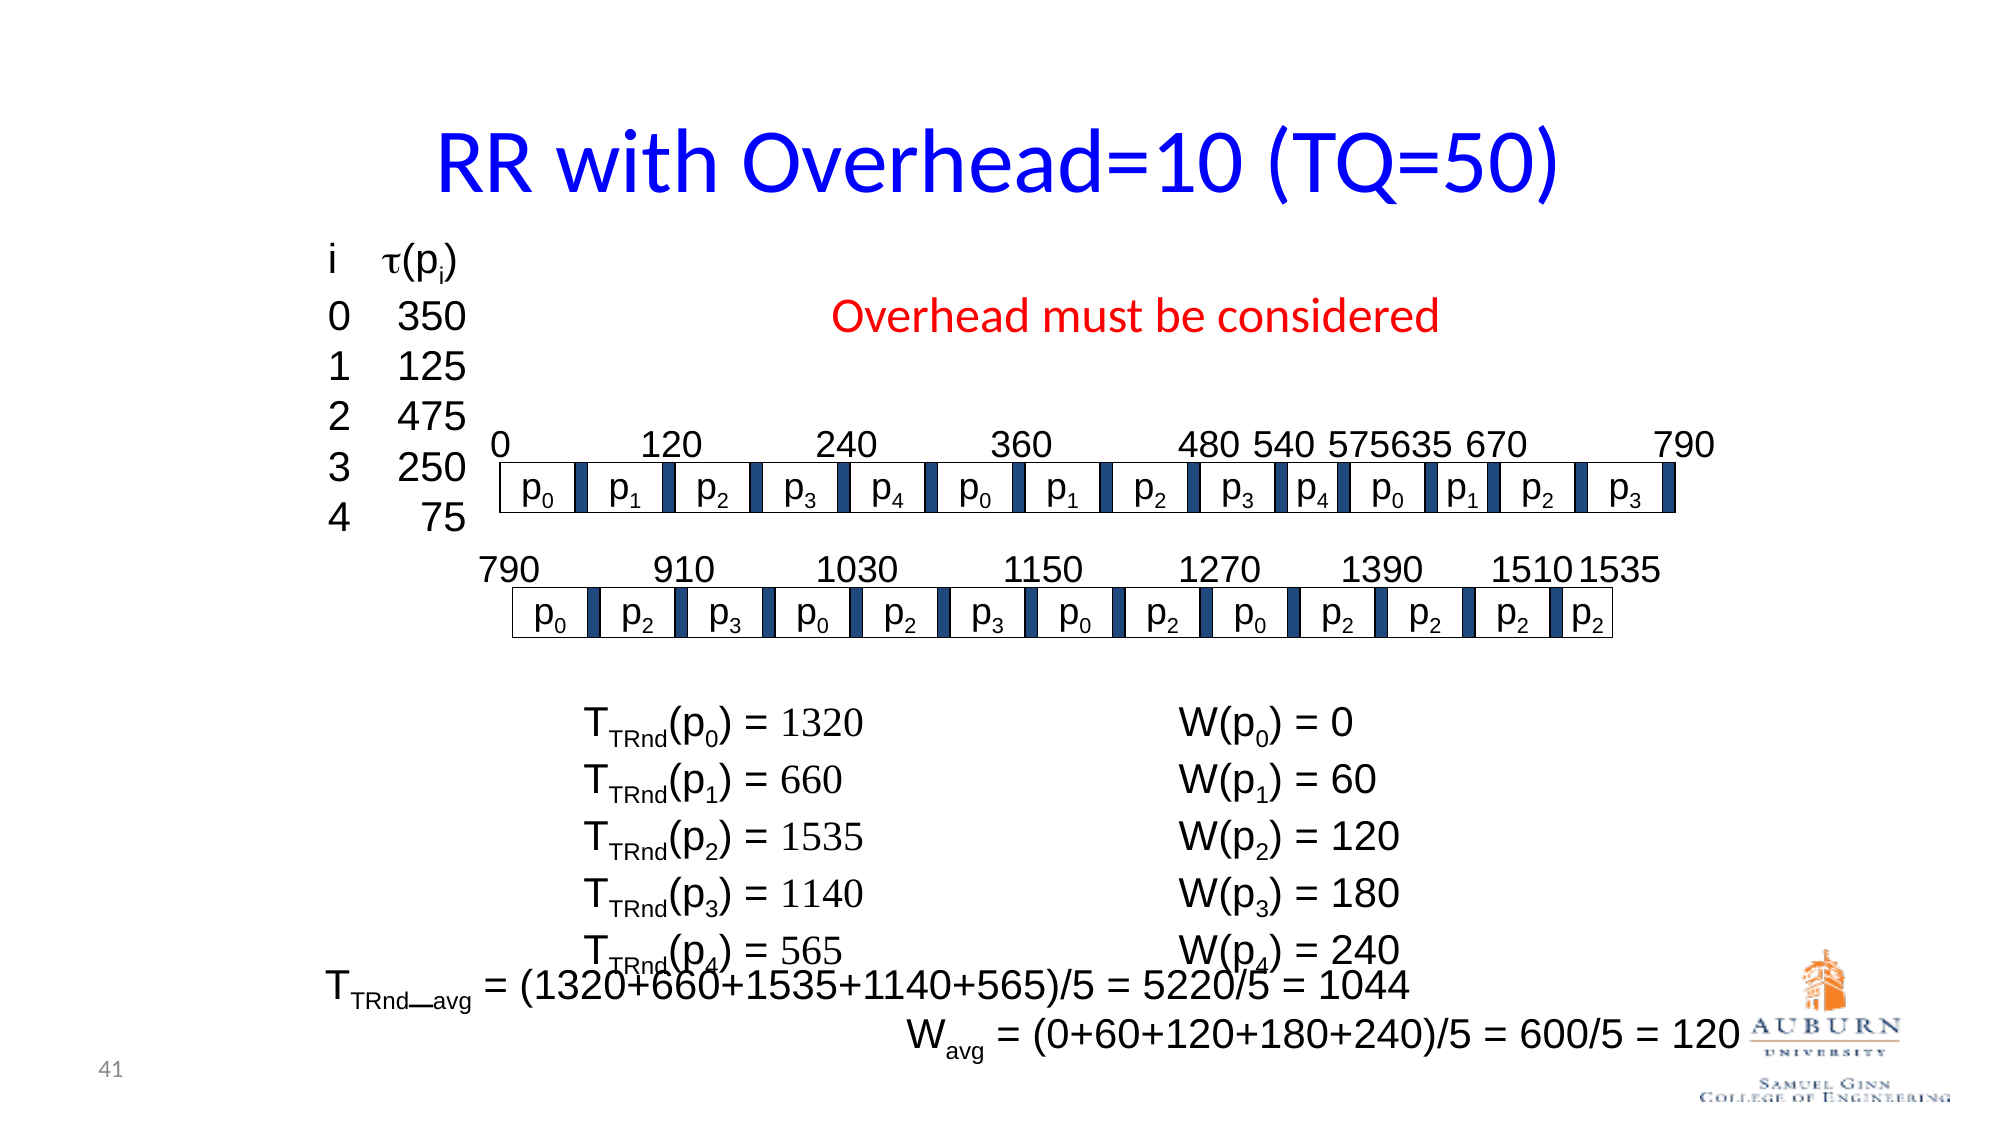

RR with Overhead=10 (TQ=50)
i    τ(pi)
0    350
1    125
2    475
3    250
4      75
Overhead must be considered
0
120
240
360
480
540
575
635
670
790
p0

p1

p2

p3

p4

p0

p1

p2

p3

p4

p0

p1

p2

p3

790
910
1030
1150
1270
1390
1510
1535
p0

p2

p3

p0

p2

p3

p0

p2

p0

p2

p2

p2

p2
TTRnd(p0) = 1320
TTRnd(p1) = 660
TTRnd(p2) = 1535
TTRnd(p3) = 1140
TTRnd(p4) = 565
W(p0) = 0
W(p1) = 60
W(p2) = 120
W(p3) = 180
W(p4) = 240
TTRnd_avg = (1320+660+1535+1140+565)/5 = 5220/5 = 1044
Wavg = (0+60+120+180+240)/5 = 600/5 = 120
41